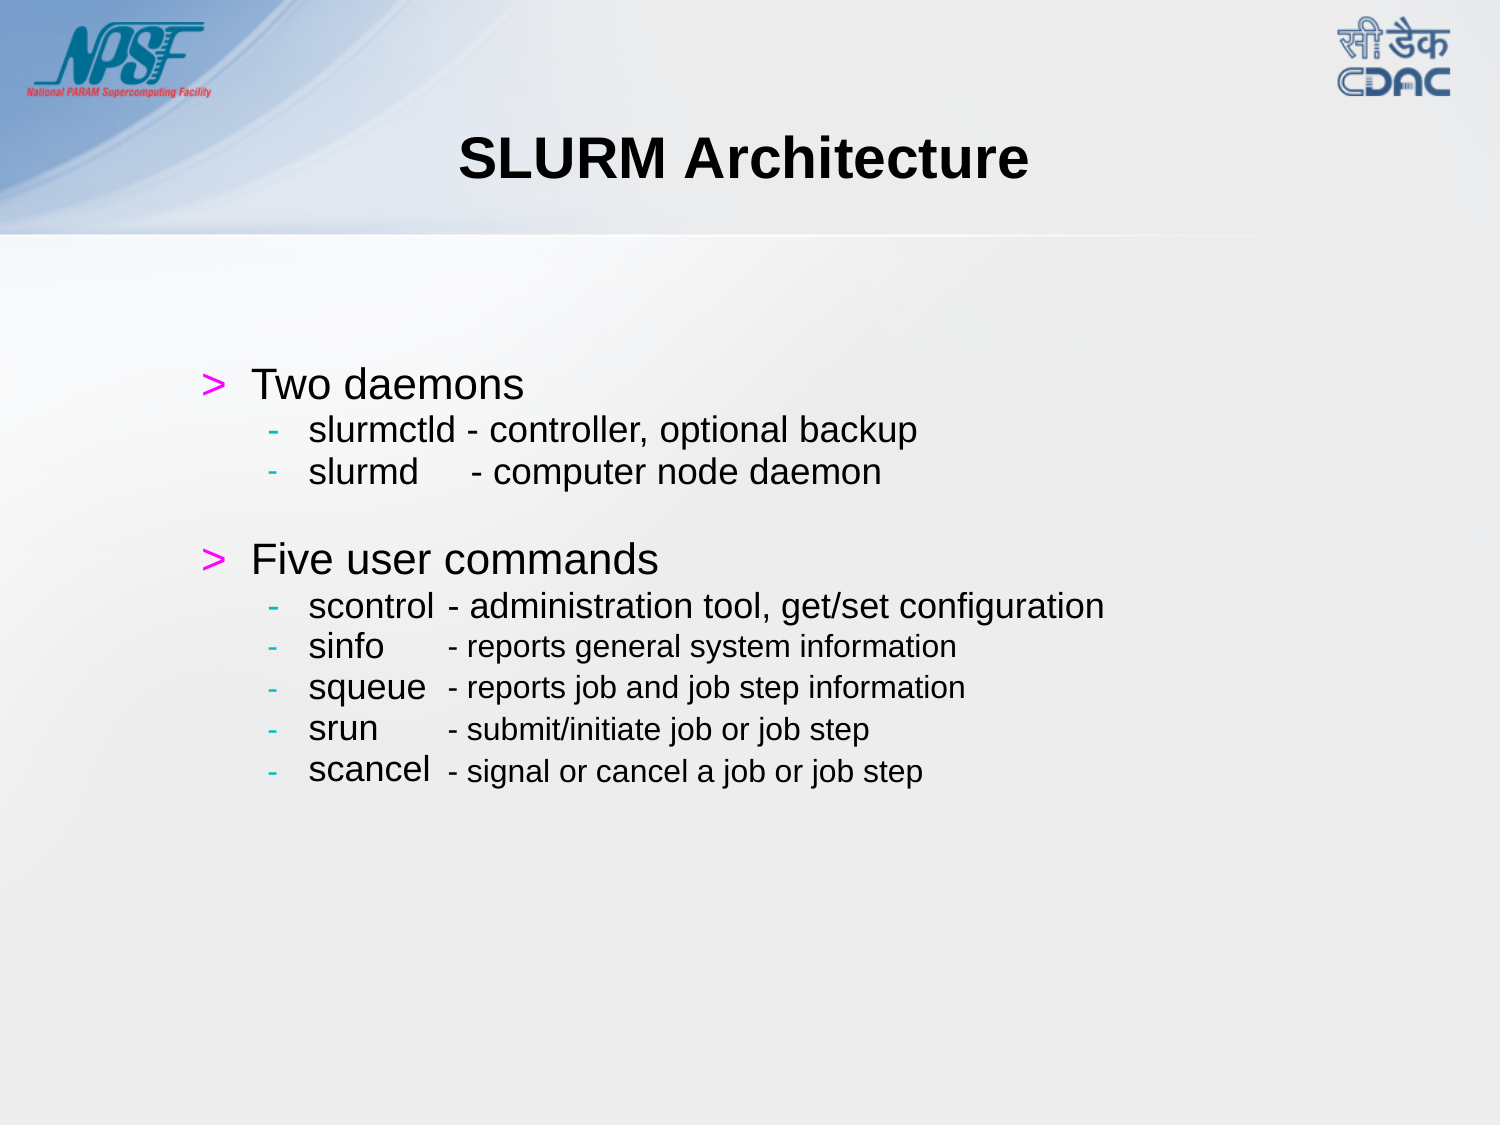

SLURM Architecture
>
Two daemons
-
-
slurmctld - controller, optional backup
slurmd
- computer node daemon
>
Five user commands
-
-
-
-
-
scontrol
sinfo squeue srun scancel
- administration tool, get/set configuration
- reports general system information
- reports job and job step information
- submit/initiate job or job step
- signal or cancel a job or job step